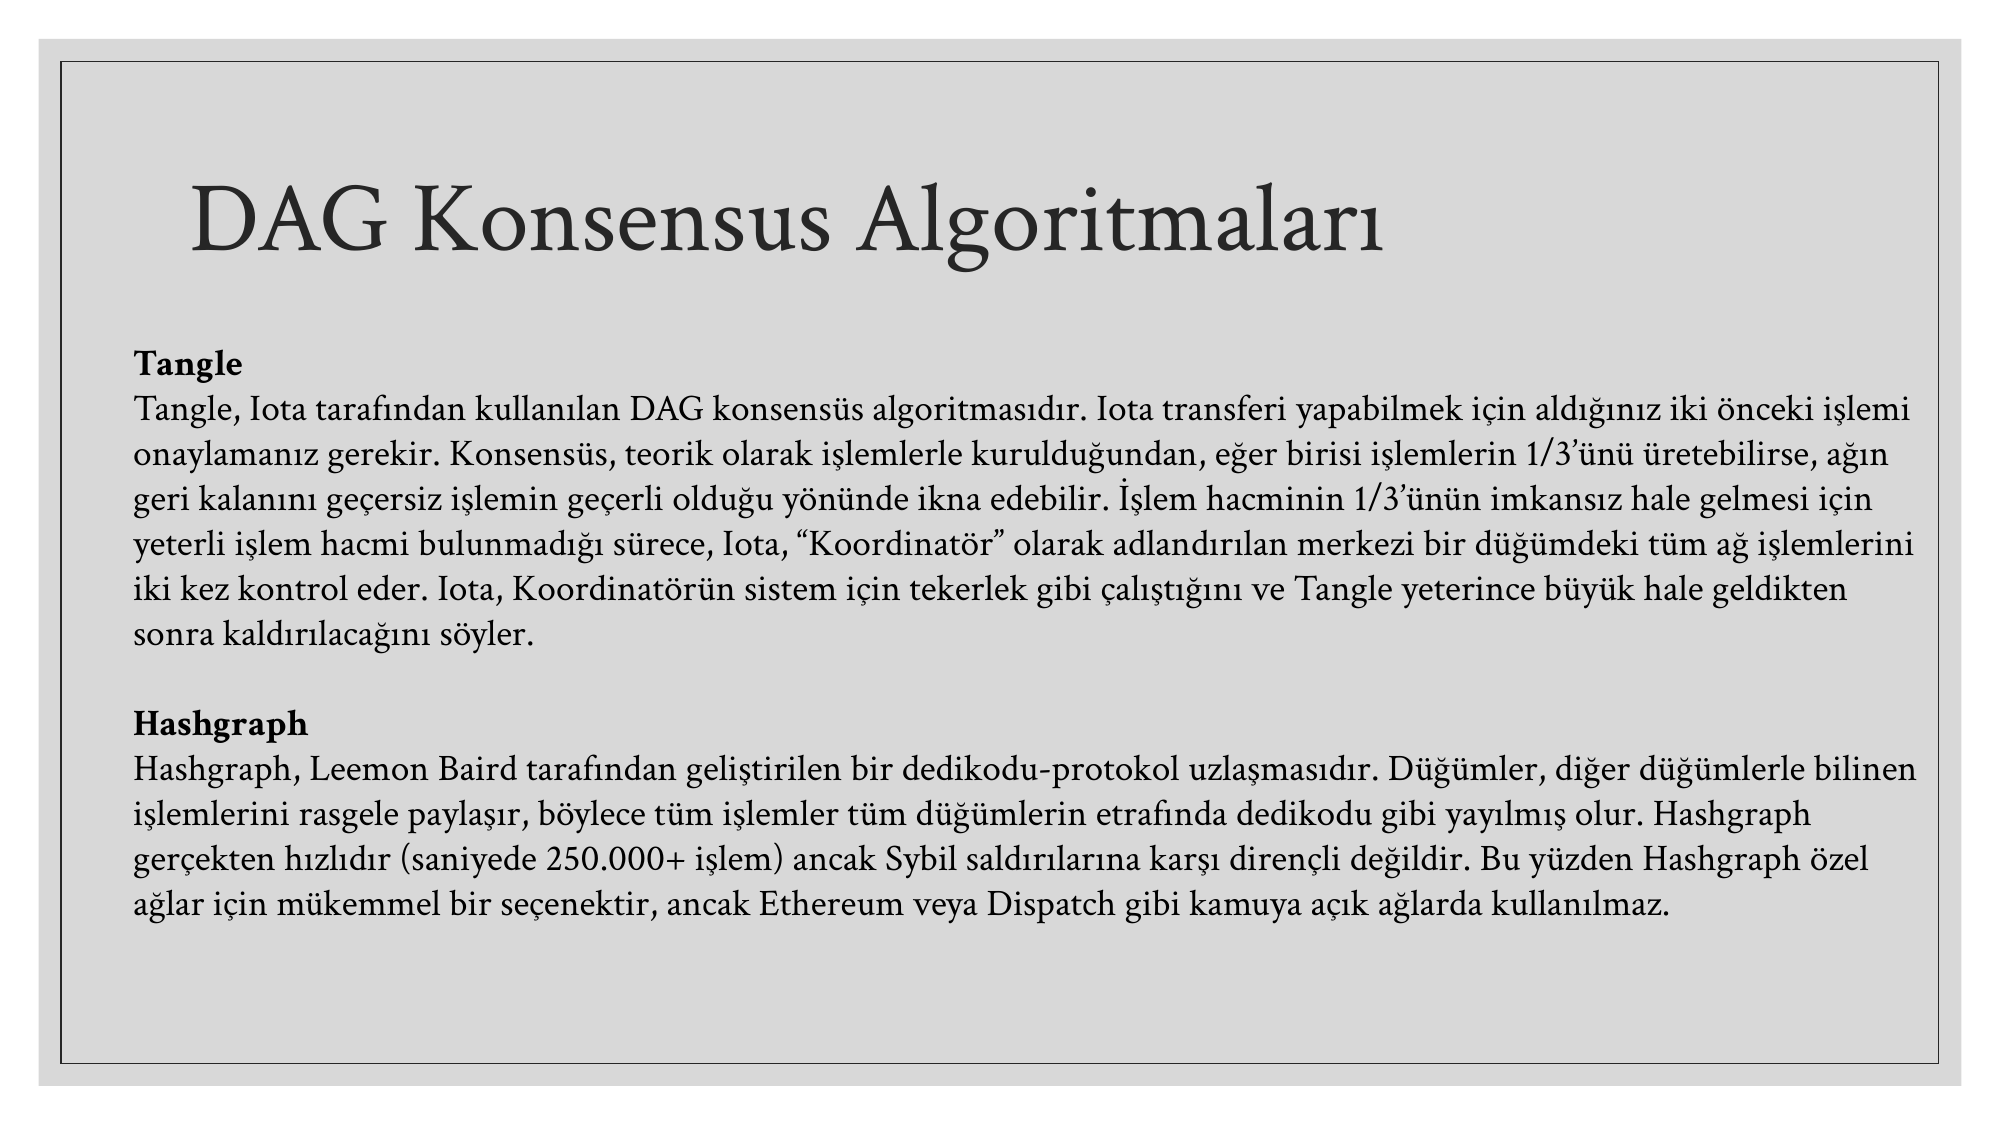

# DAG Konsensus Algoritmaları
Tangle
Tangle, Iota tarafından kullanılan DAG konsensüs algoritmasıdır. Iota transferi yapabilmek için aldığınız iki önceki işlemi onaylamanız gerekir. Konsensüs, teorik olarak işlemlerle kurulduğundan, eğer birisi işlemlerin 1/3’ünü üretebilirse, ağın geri kalanını geçersiz işlemin geçerli olduğu yönünde ikna edebilir. İşlem hacminin 1/3’ünün imkansız hale gelmesi için yeterli işlem hacmi bulunmadığı sürece, Iota, “Koordinatör” olarak adlandırılan merkezi bir düğümdeki tüm ağ işlemlerini iki kez kontrol eder. Iota, Koordinatörün sistem için tekerlek gibi çalıştığını ve Tangle yeterince büyük hale geldikten sonra kaldırılacağını söyler.

Hashgraph
Hashgraph, Leemon Baird tarafından geliştirilen bir dedikodu-protokol uzlaşmasıdır. Düğümler, diğer düğümlerle bilinen işlemlerini rasgele paylaşır, böylece tüm işlemler tüm düğümlerin etrafında dedikodu gibi yayılmış olur. Hashgraph gerçekten hızlıdır (saniyede 250.000+ işlem) ancak Sybil saldırılarına karşı dirençli değildir. Bu yüzden Hashgraph özel ağlar için mükemmel bir seçenektir, ancak Ethereum veya Dispatch gibi kamuya açık ağlarda kullanılmaz.